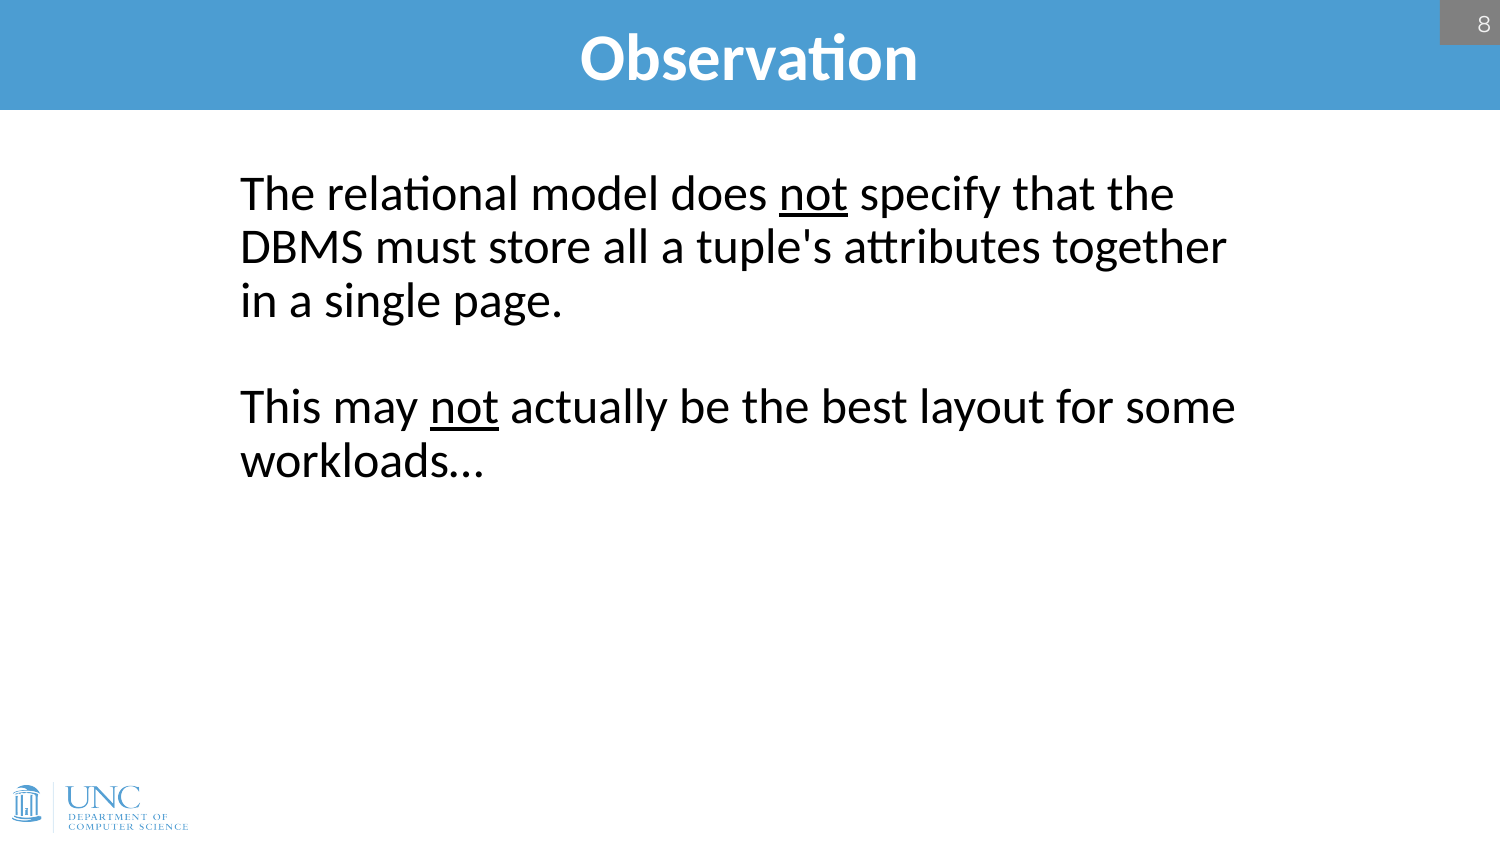

8
# Observation
The relational model does not specify that the DBMS must store all a tuple's attributes together in a single page.

This may not actually be the best layout for some workloads…